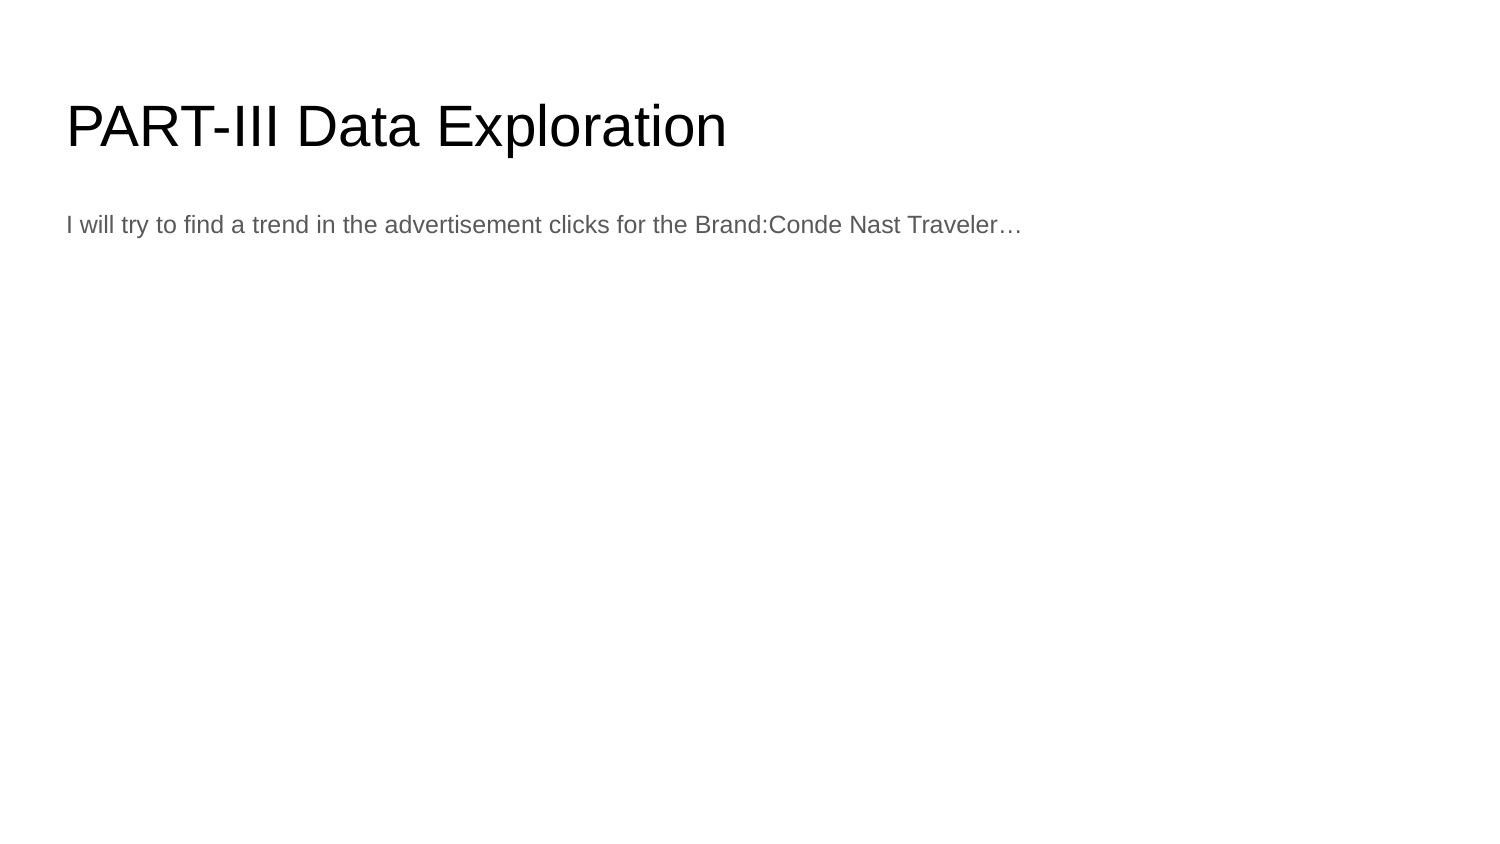

# PART-III Data Exploration
I will try to find a trend in the advertisement clicks for the Brand:Conde Nast Traveler…